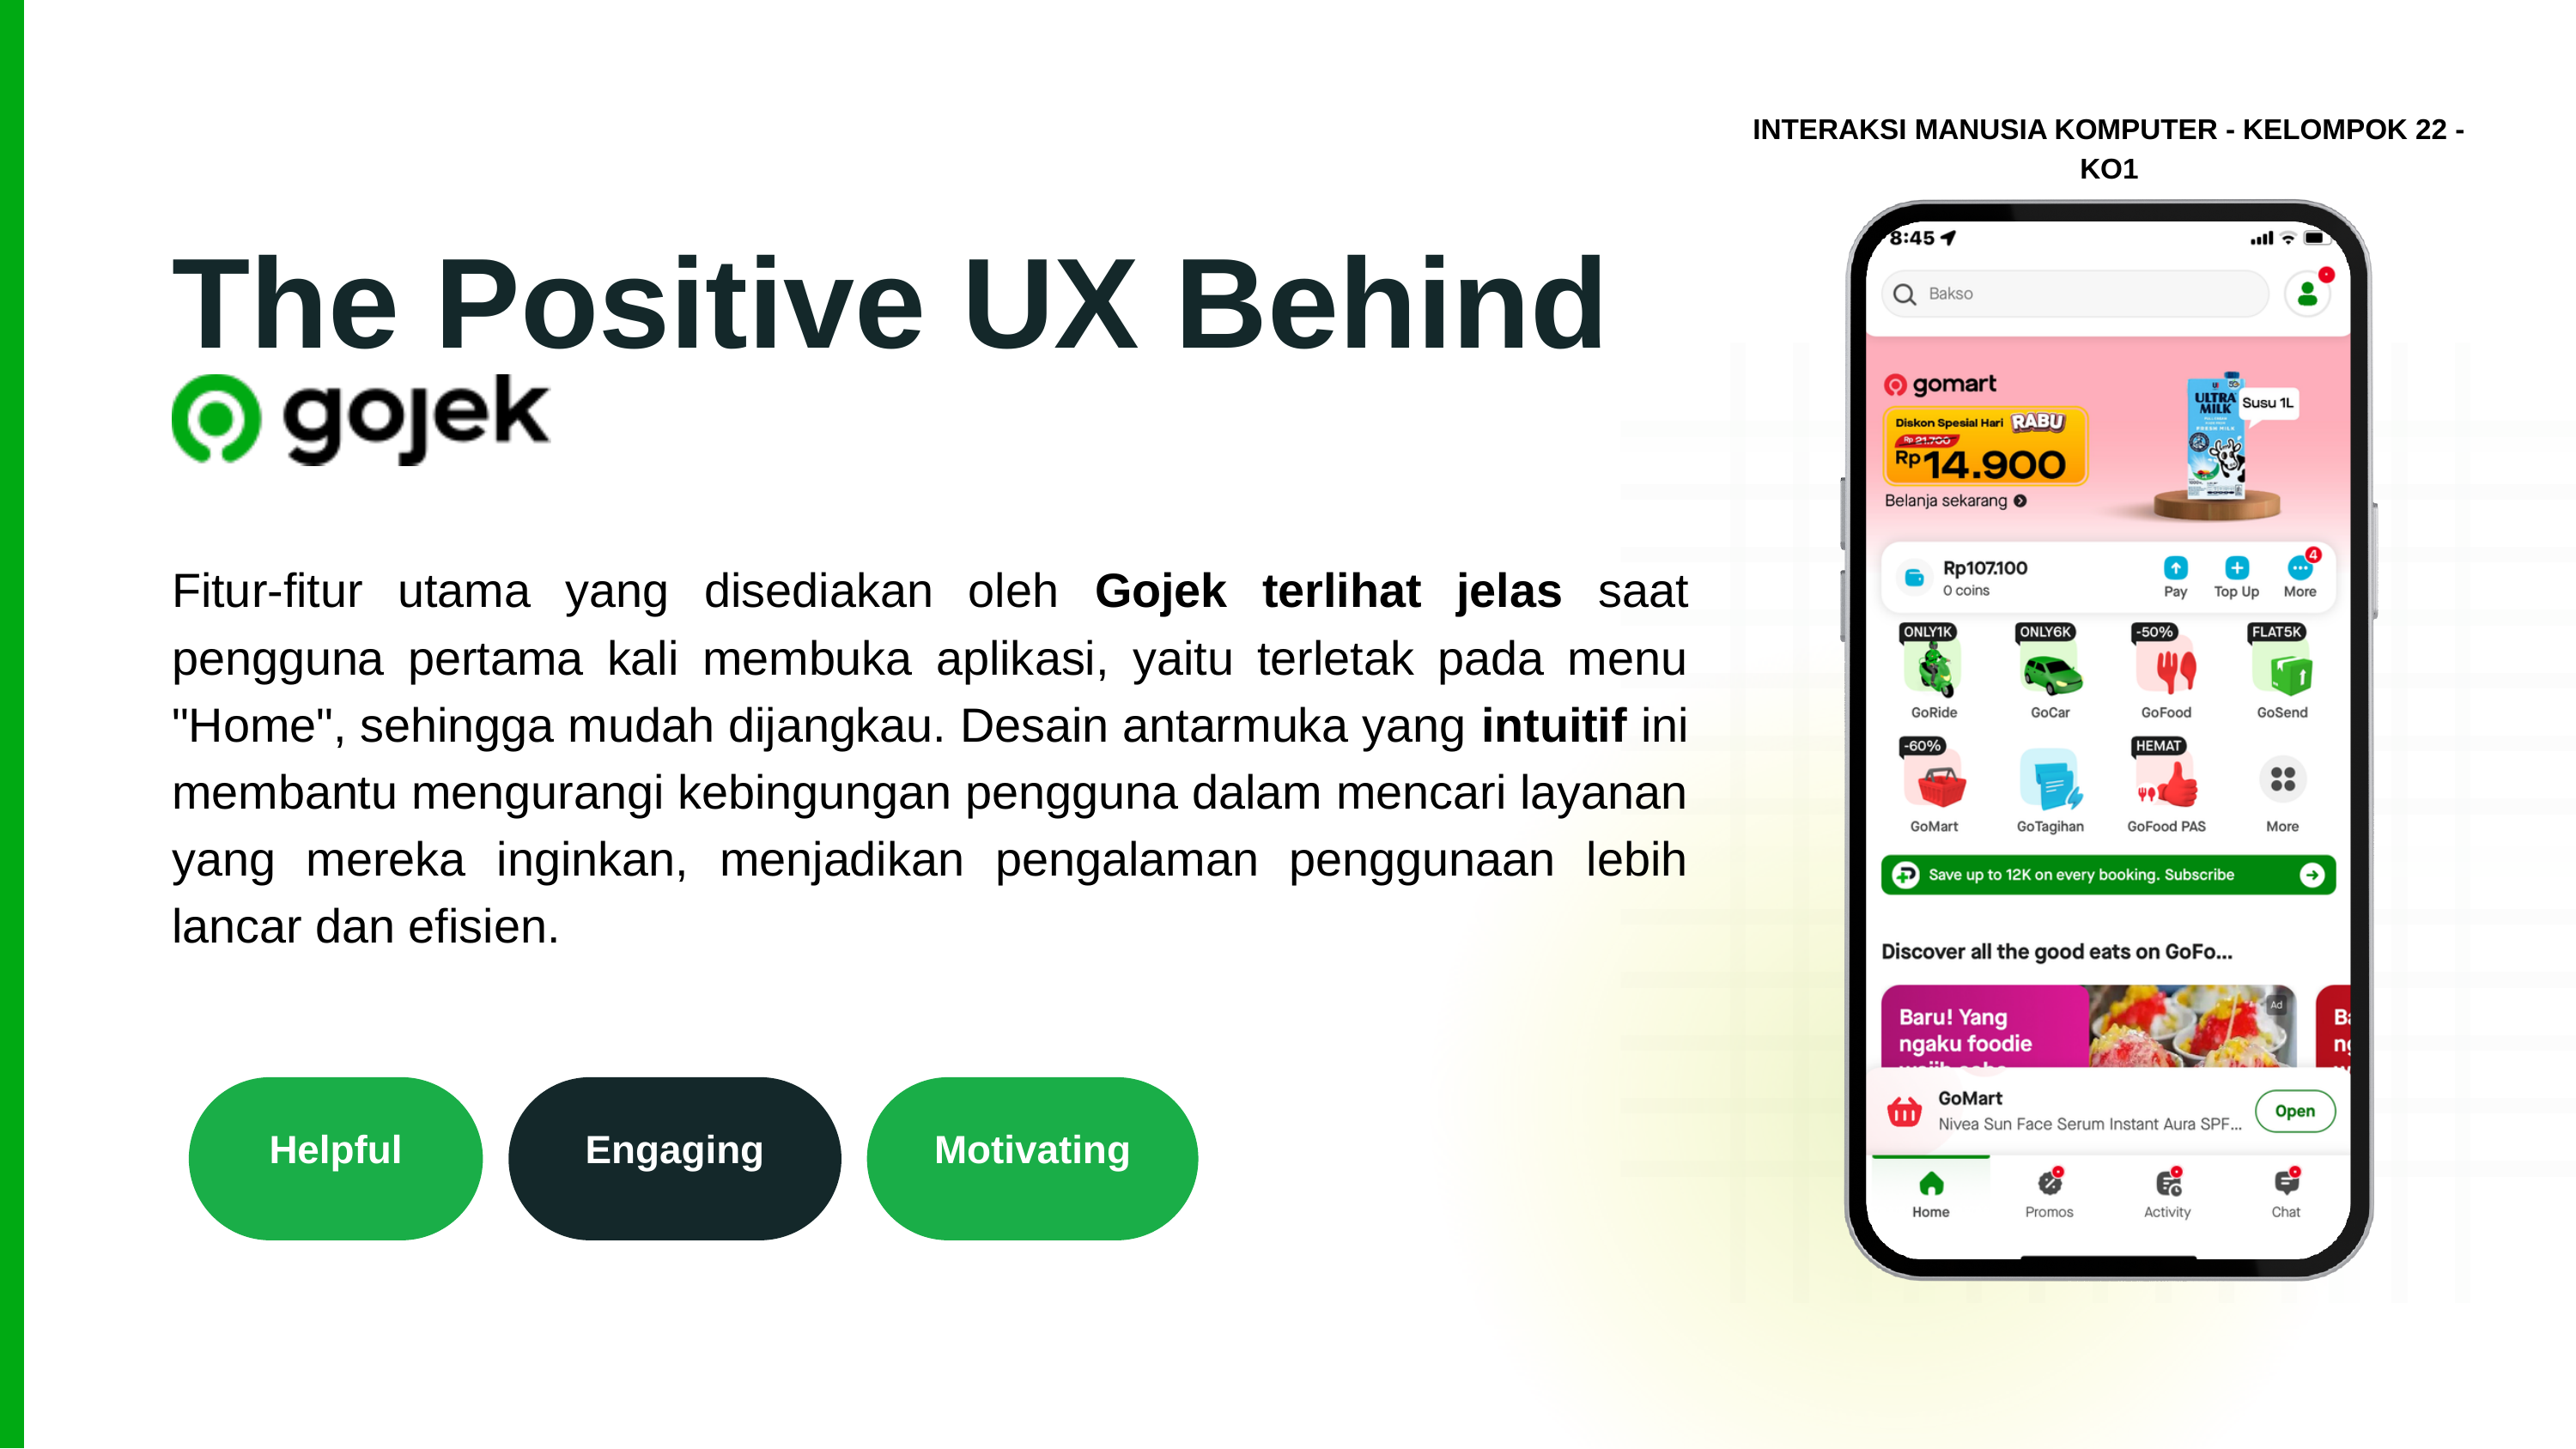

INTERAKSI MANUSIA KOMPUTER - KELOMPOK 22 - KO1
The Positive UX Behind

Fitur-fitur utama yang disediakan oleh Gojek terlihat jelas saat pengguna pertama kali membuka aplikasi, yaitu terletak pada menu "Home", sehingga mudah dijangkau. Desain antarmuka yang intuitif ini membantu mengurangi kebingungan pengguna dalam mencari layanan yang mereka inginkan, menjadikan pengalaman penggunaan lebih lancar dan efisien.

Helpful

Engaging

Motivating